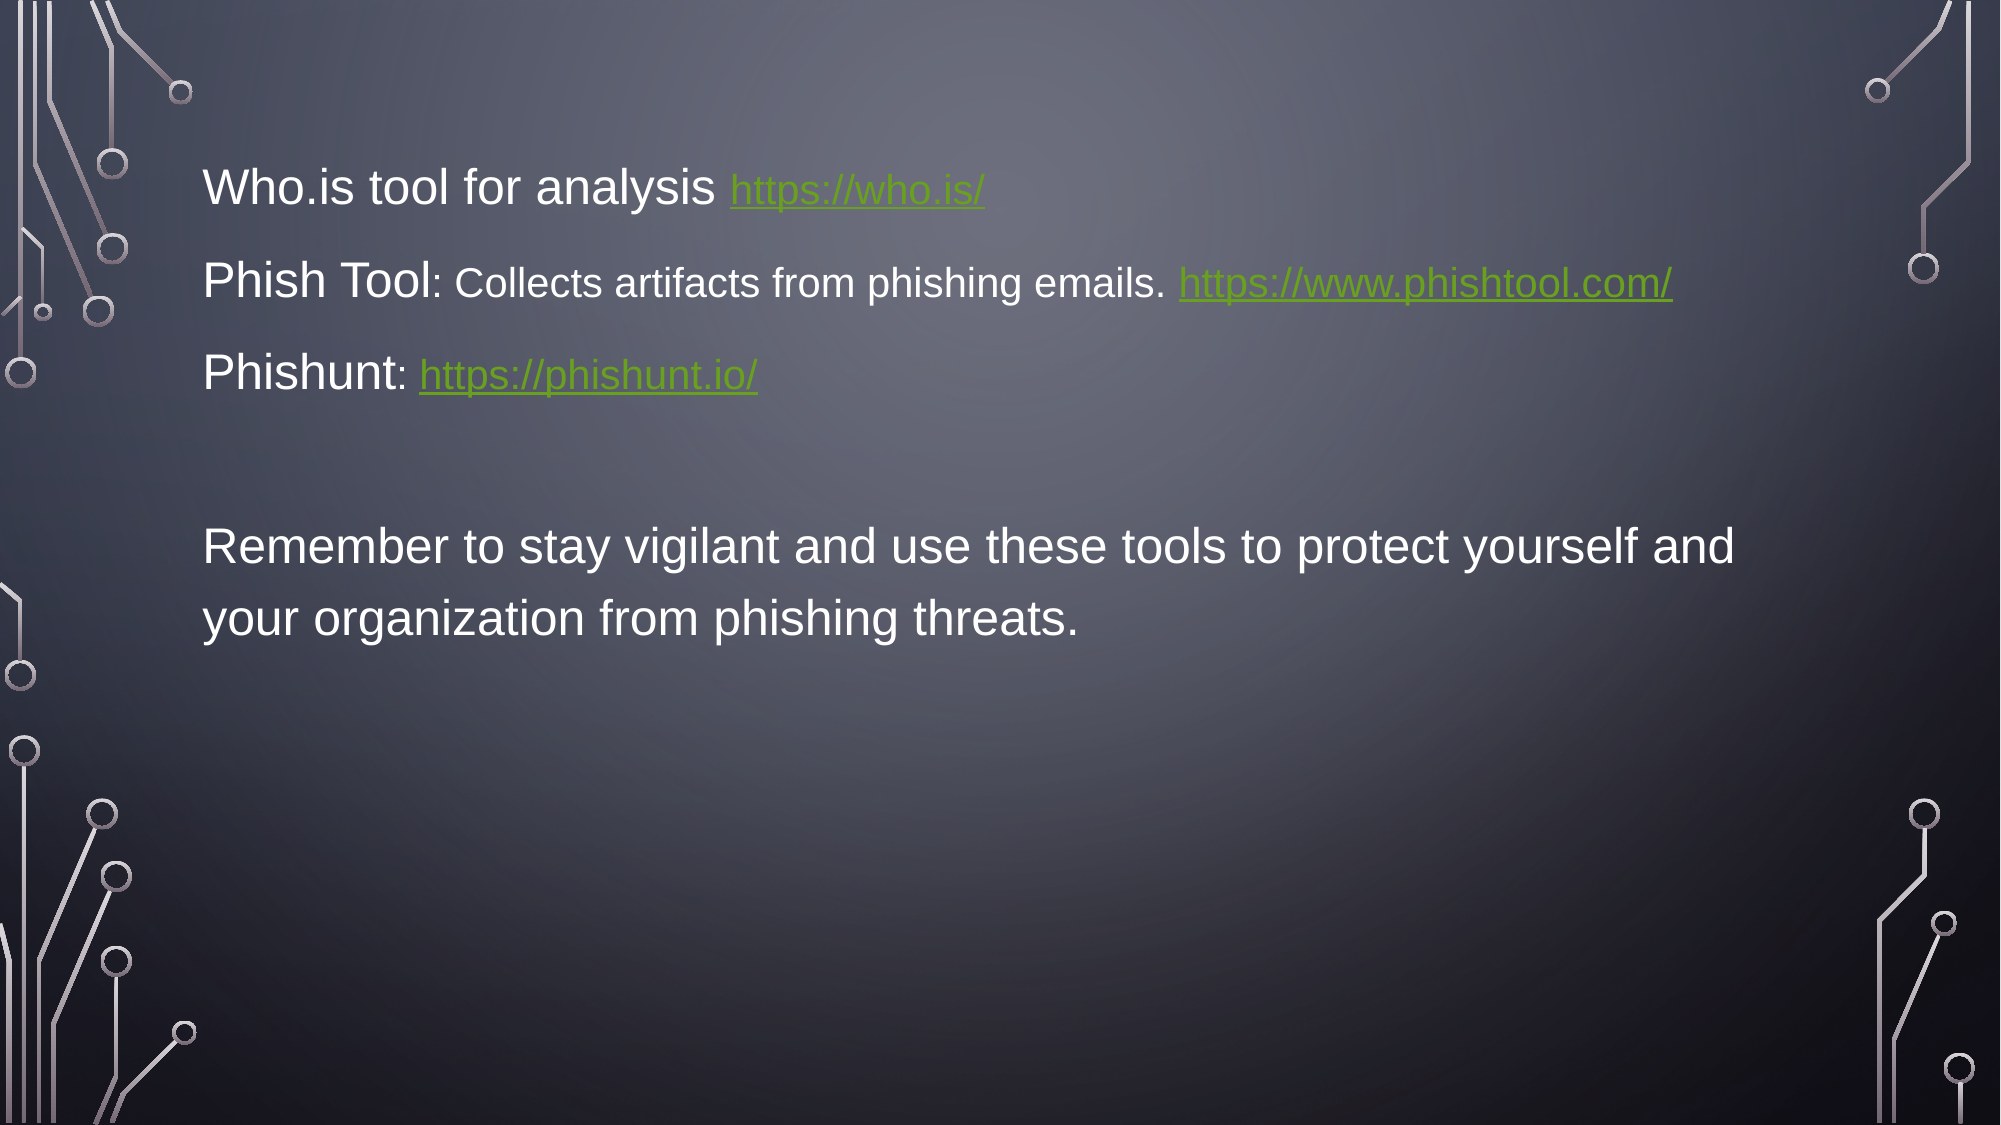

Who.is tool for analysis https://who.is/
Phish Tool: Collects artifacts from phishing emails. https://www.phishtool.com/
Phishunt: https://phishunt.io/

Remember to stay vigilant and use these tools to protect yourself and your organization from phishing threats.